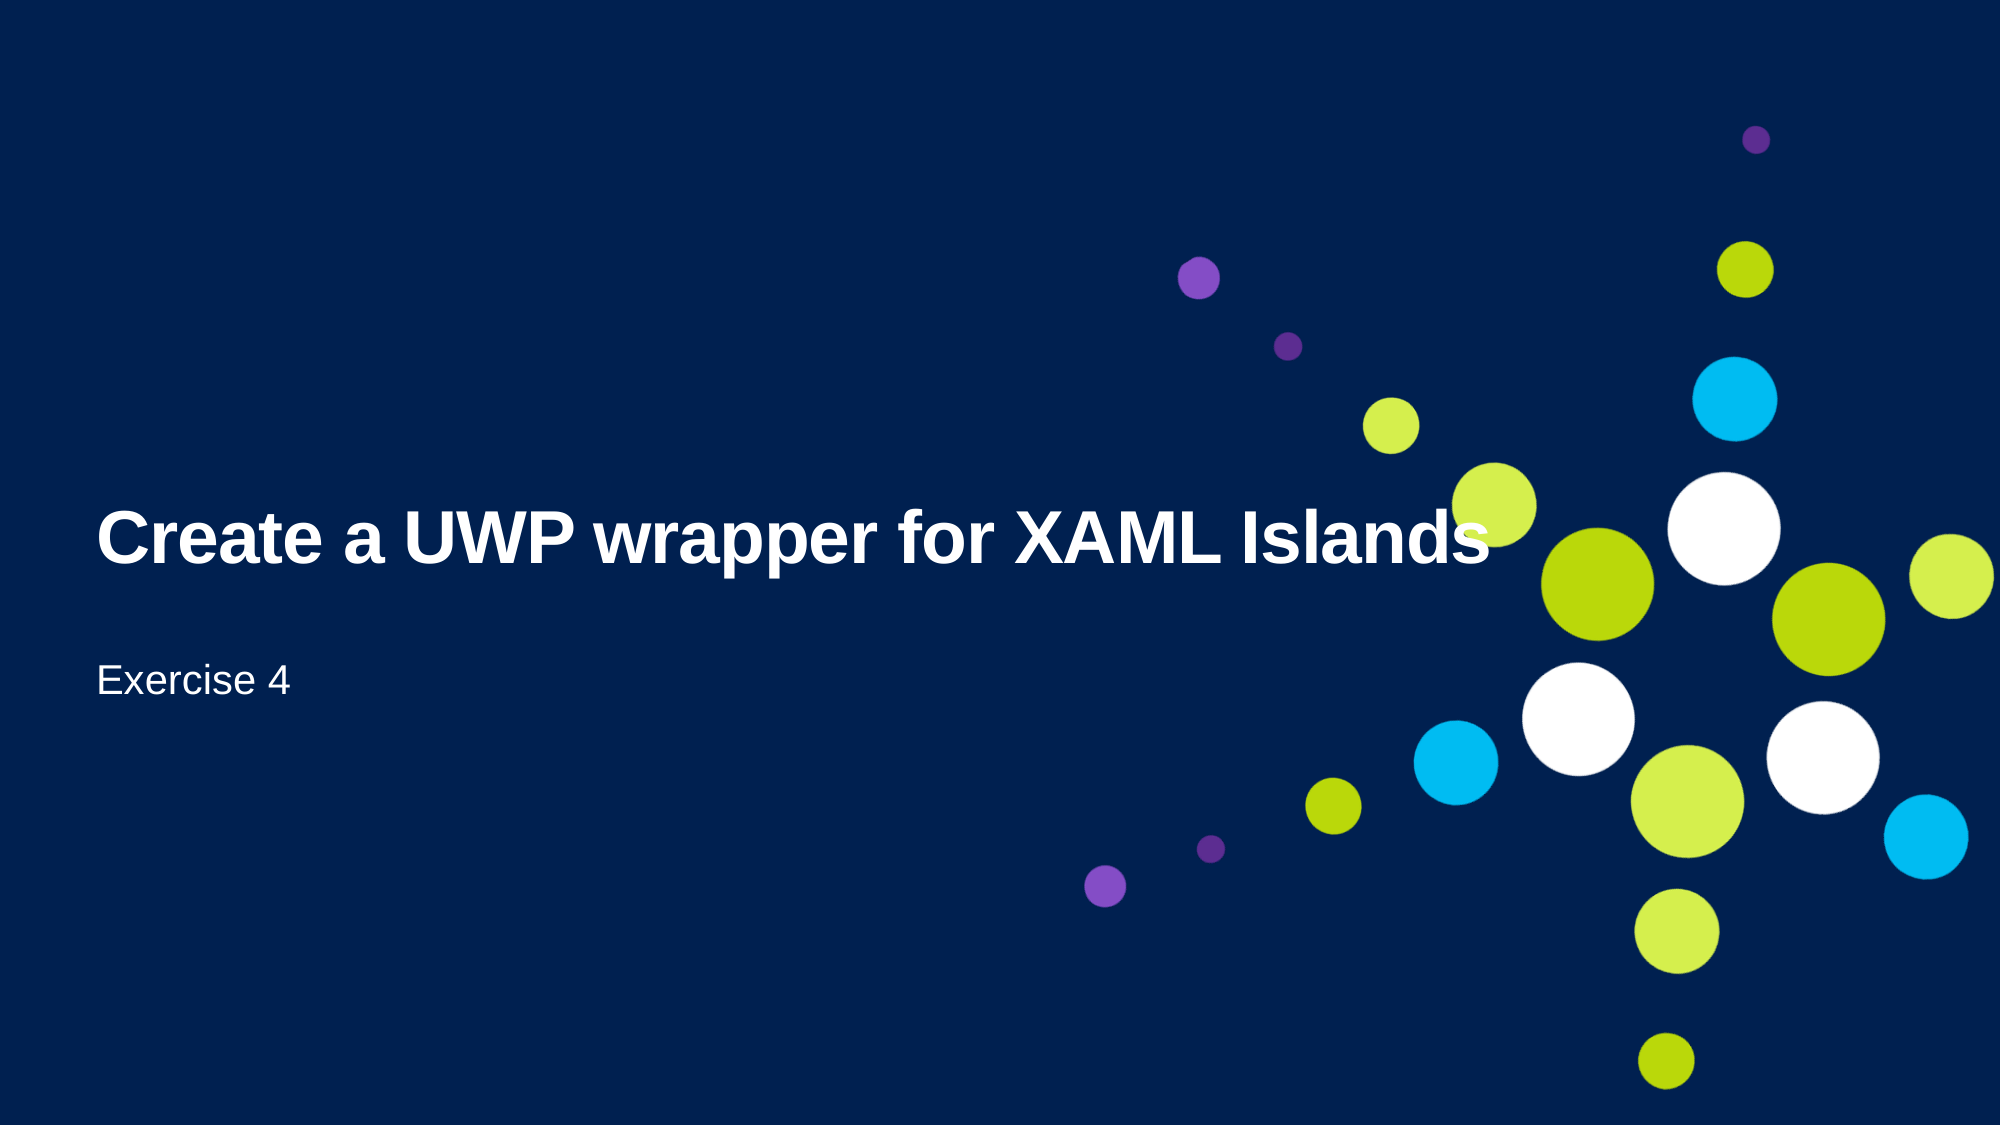

# Create a UWP wrapper for XAML Islands
Exercise 4